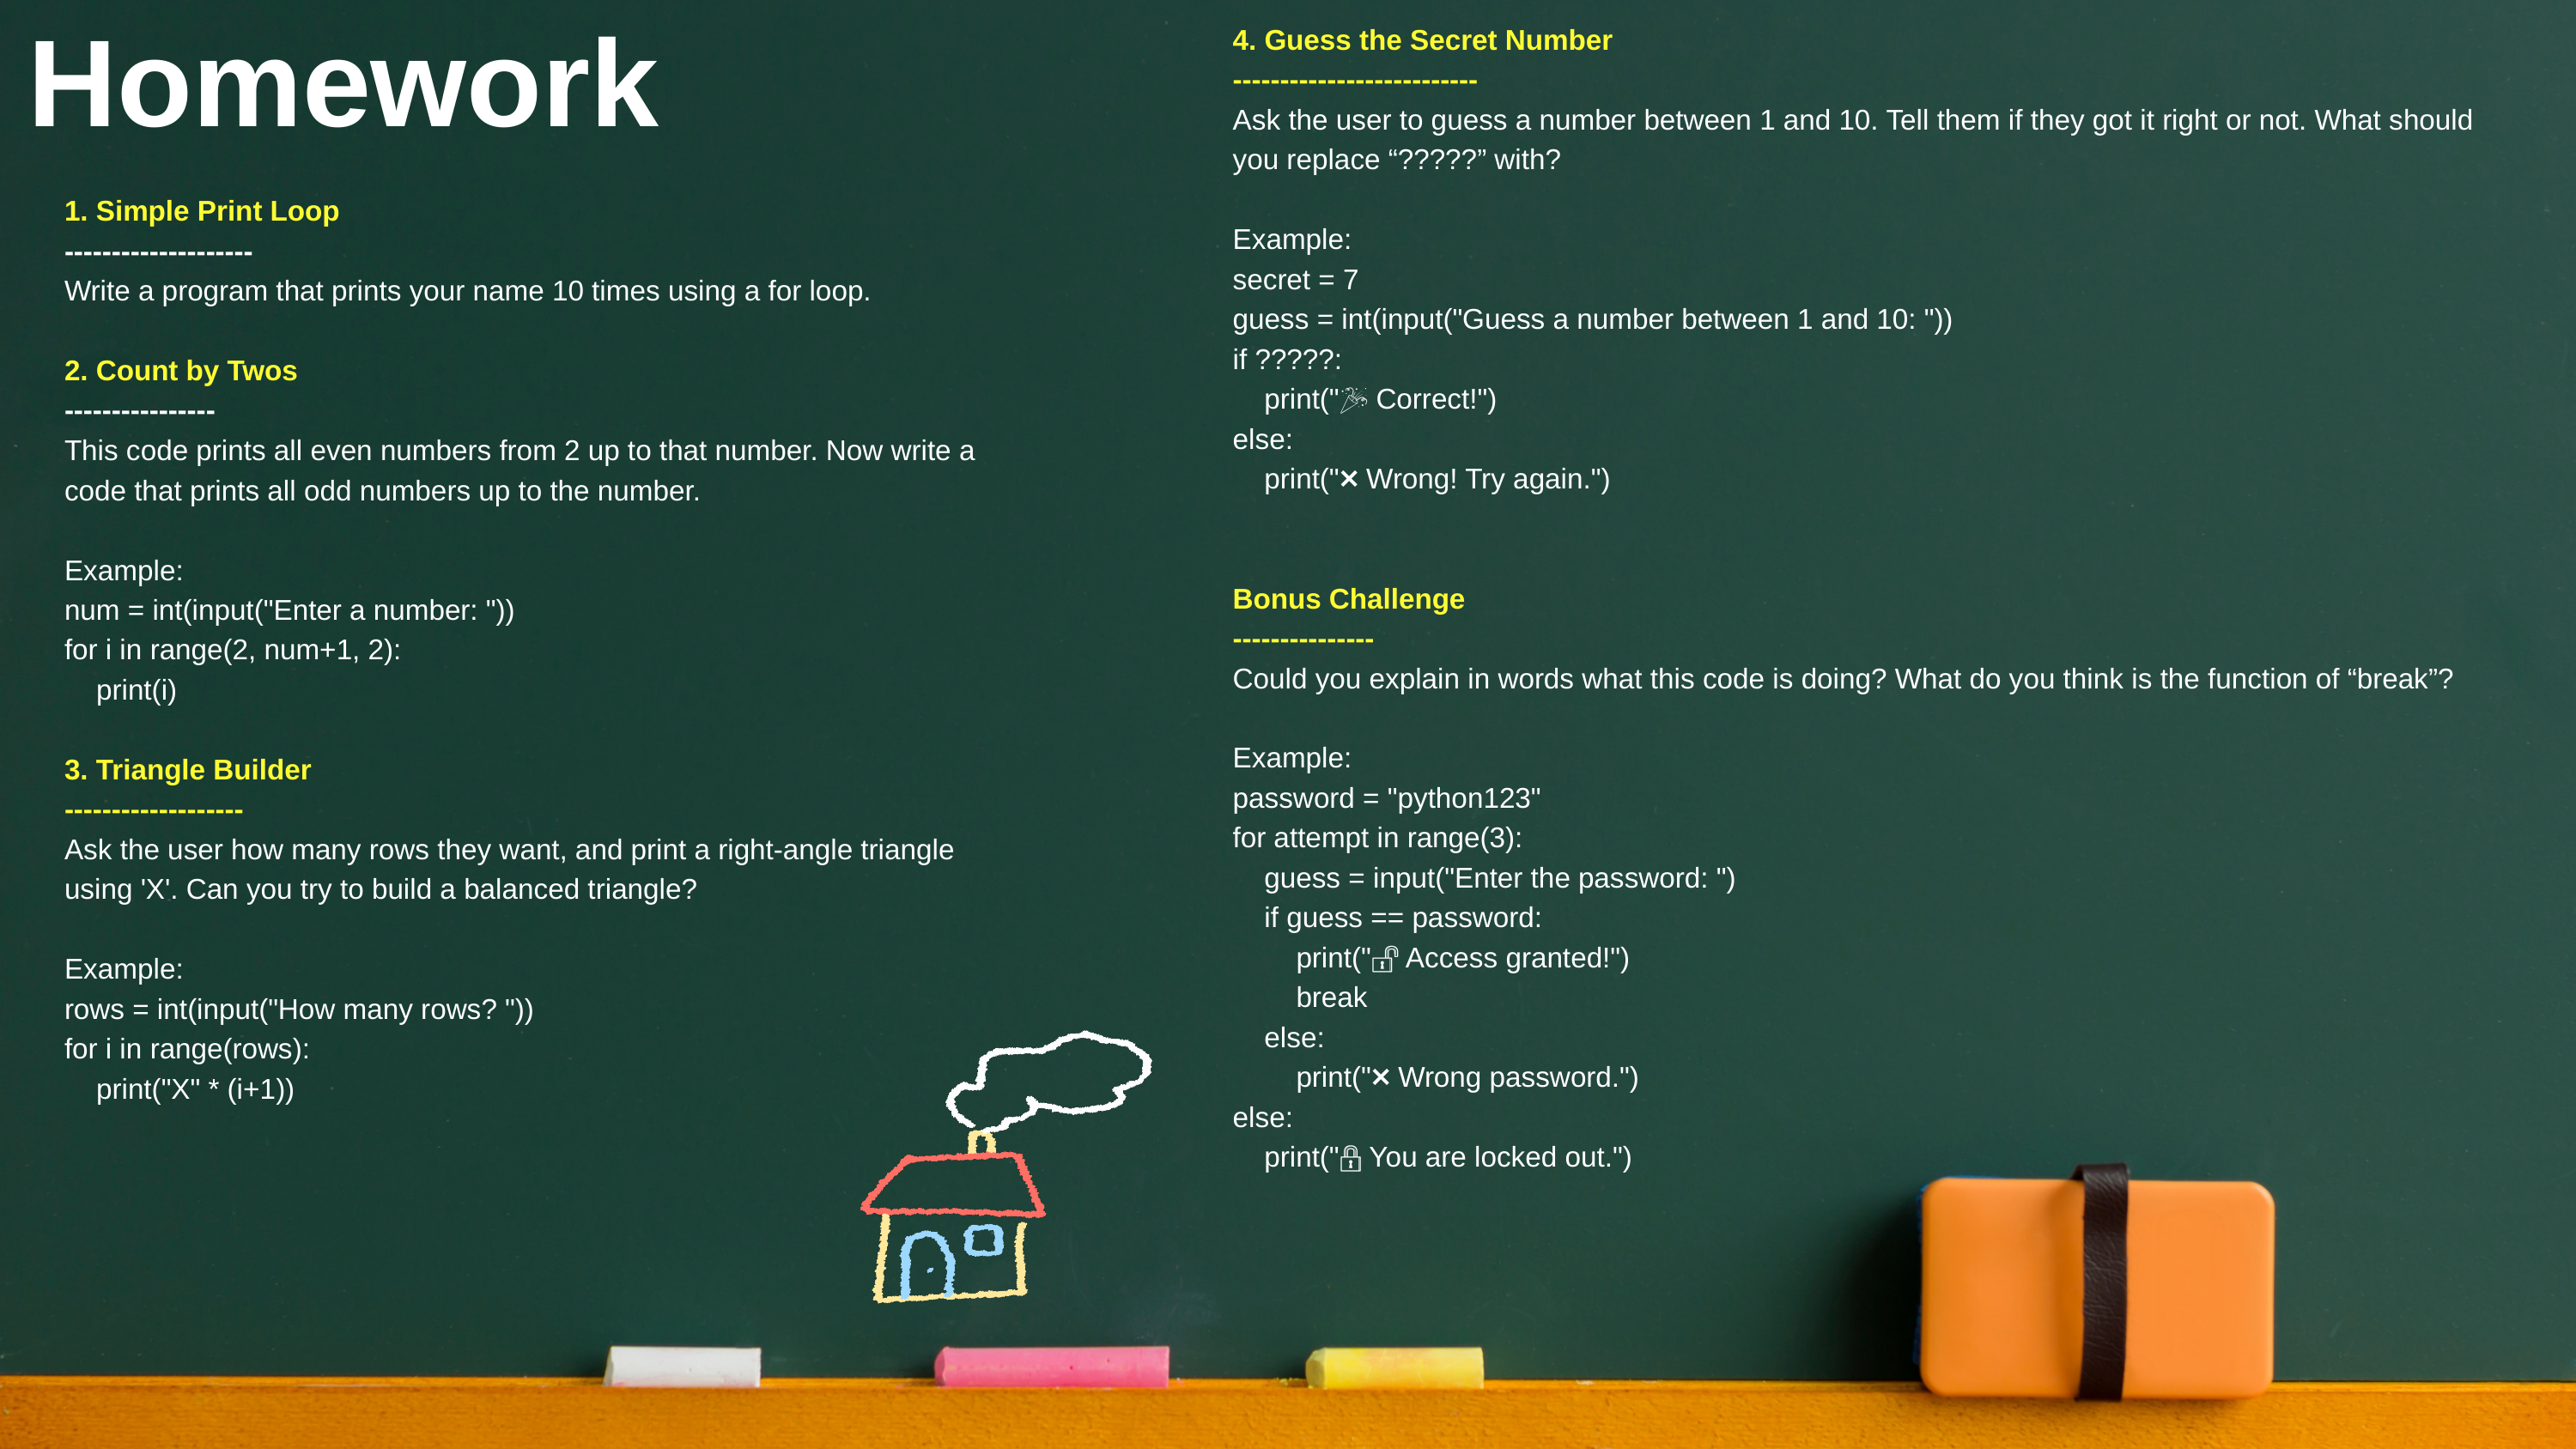

Homework
4. Guess the Secret Number
--------------------------
Ask the user to guess a number between 1 and 10. Tell them if they got it right or not. What should you replace “?????” with?

Example:
secret = 7
guess = int(input("Guess a number between 1 and 10: "))
if ?????:
    print("🎉 Correct!")
else:
    print("❌ Wrong! Try again.")

Bonus Challenge
---------------
Could you explain in words what this code is doing? What do you think is the function of “break”?

Example:
password = "python123"
for attempt in range(3):
    guess = input("Enter the password: ")
    if guess == password:
        print("🔓 Access granted!")
        break
    else:
        print("❌ Wrong password.")
else:
    print("🔒 You are locked out.")
1. Simple Print Loop
--------------------
Write a program that prints your name 10 times using a for loop.

2. Count by Twos
----------------
This code prints all even numbers from 2 up to that number. Now write a code that prints all odd numbers up to the number.

Example:
num = int(input("Enter a number: "))
for i in range(2, num+1, 2):
    print(i)

3. Triangle Builder
-------------------
Ask the user how many rows they want, and print a right-angle triangle using 'X'. Can you try to build a balanced triangle?

Example:
rows = int(input("How many rows? "))
for i in range(rows):
    print("X" * (i+1))